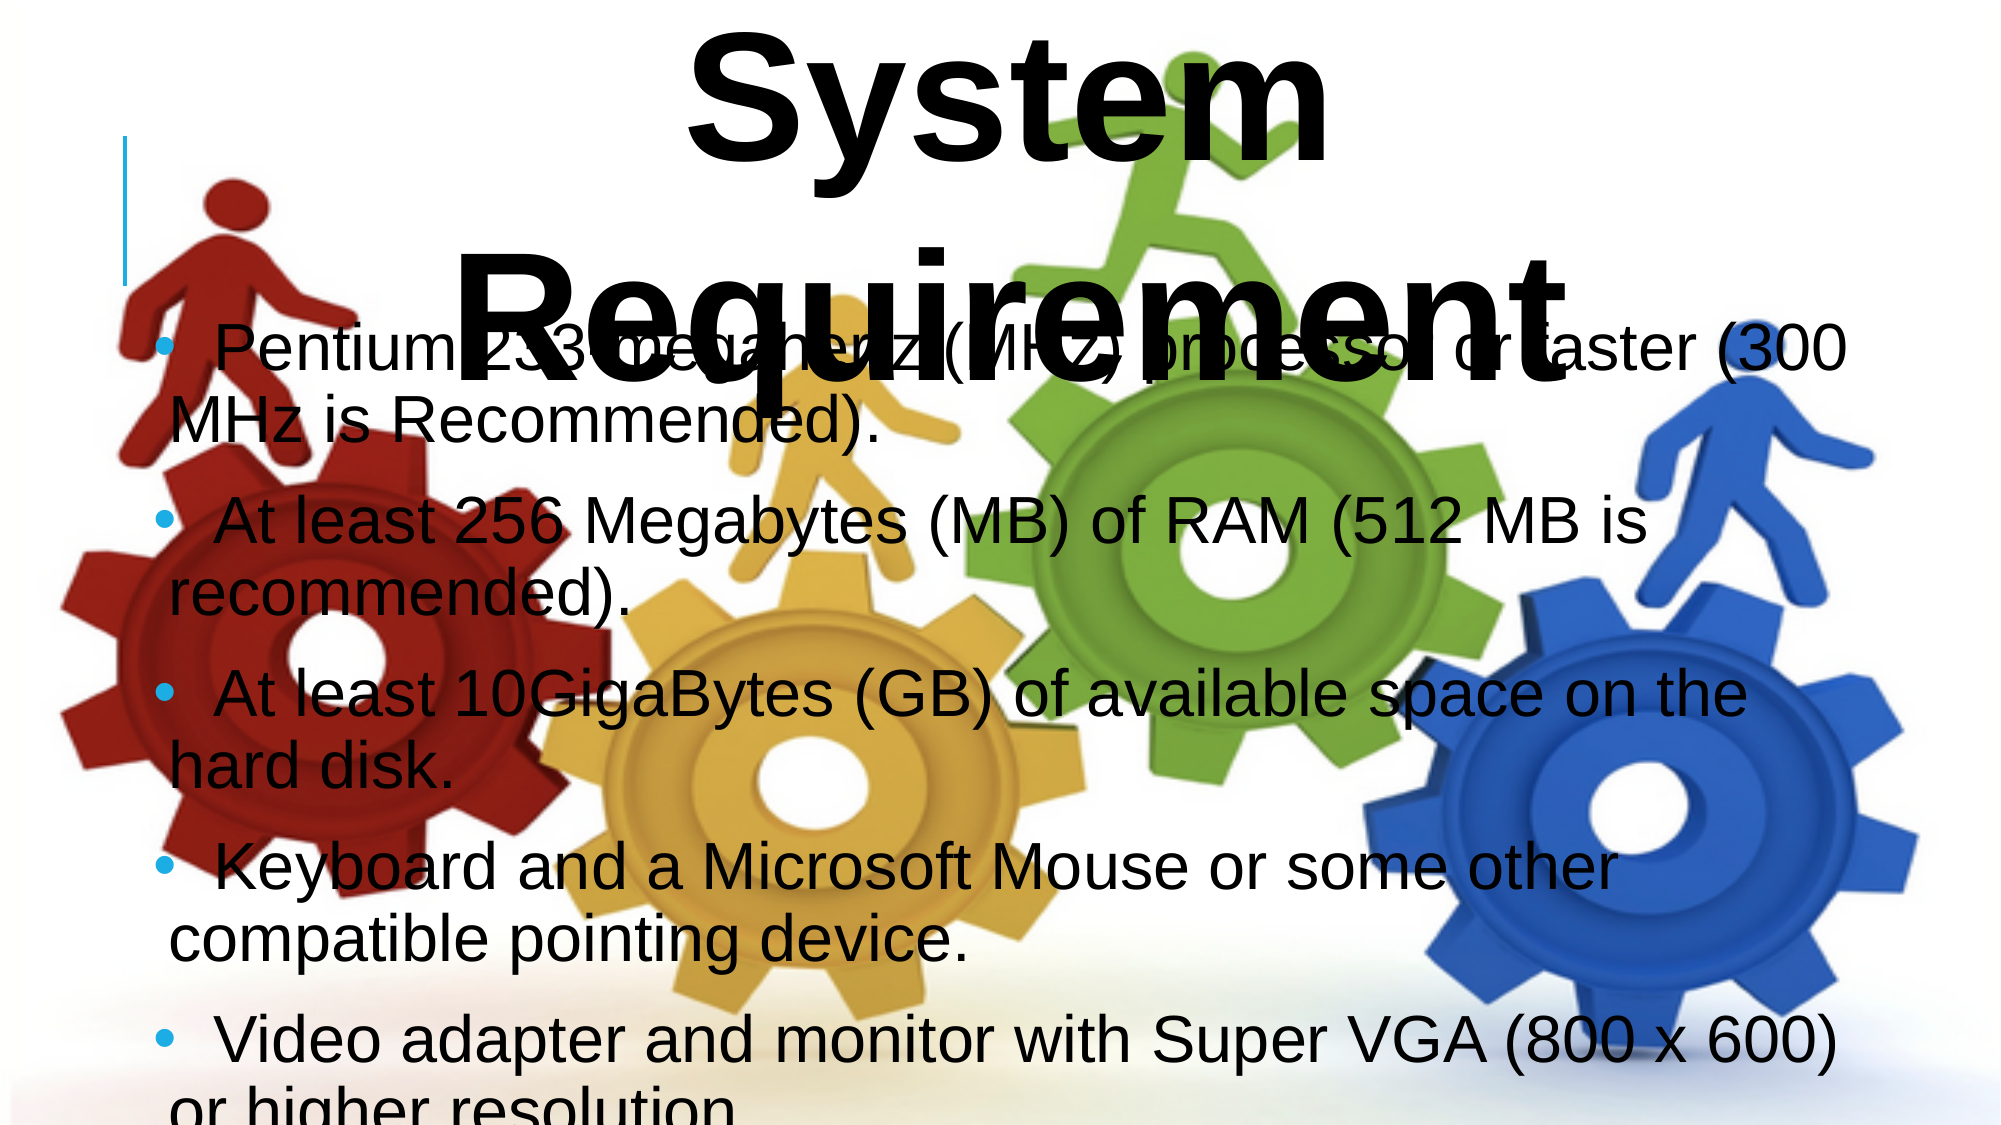

System Requirement
  Pentium 233-megahertz (MHz) processor or faster (300 MHz is Recommended).
  At least 256 Megabytes (MB) of RAM (512 MB is recommended).
  At least 10GigaBytes (GB) of available space on the hard disk.
  Keyboard and a Microsoft Mouse or some other compatible pointing device.
  Video adapter and monitor with Super VGA (800 x 600) or higher resolution